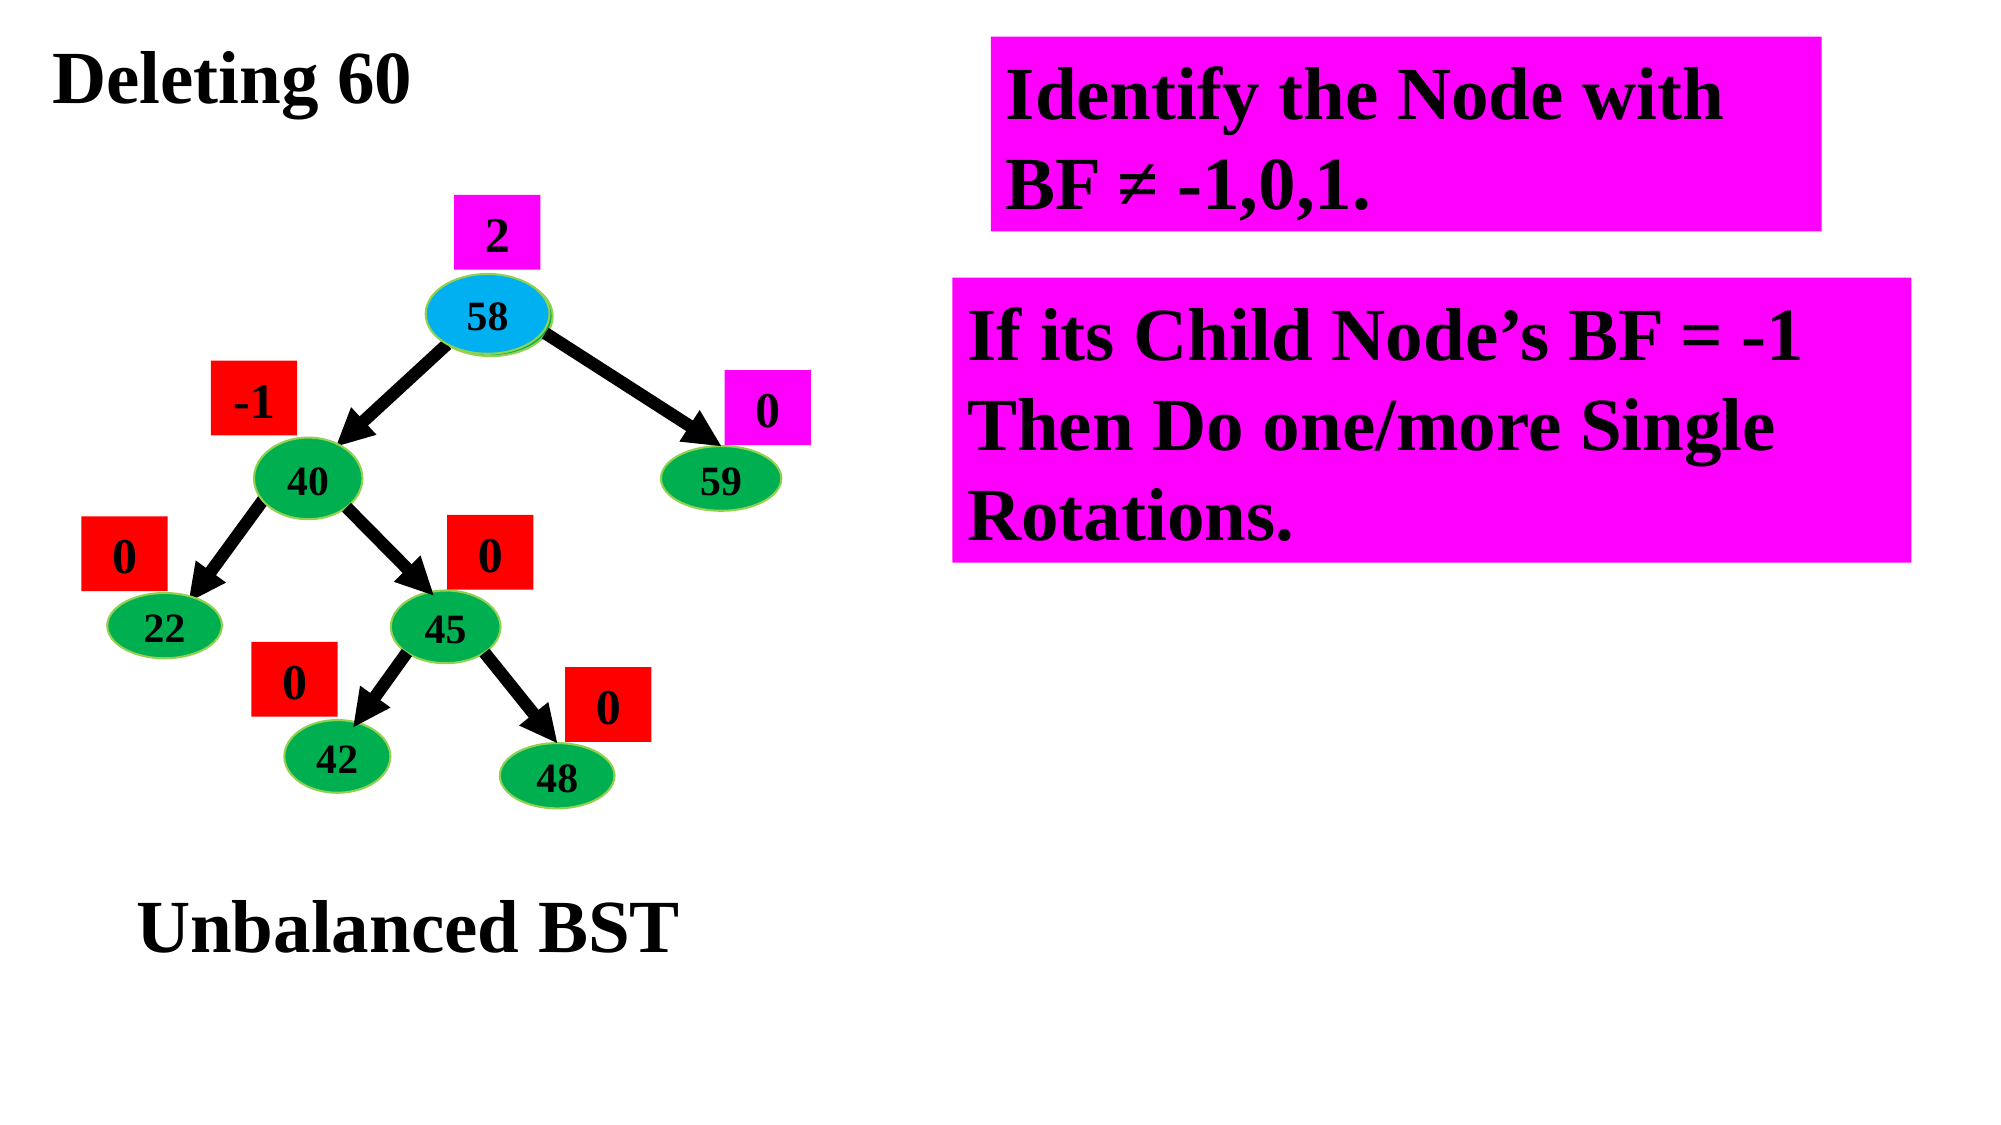

Deleting 60
Identify the Node with BF ≠ -1,0,1.
2
58
40
59
45
22
42
48
-1
0
0
0
0
0
58
If its Child Node’s BF = -1
Then Do one/more Single Rotations.
48
Unbalanced BST